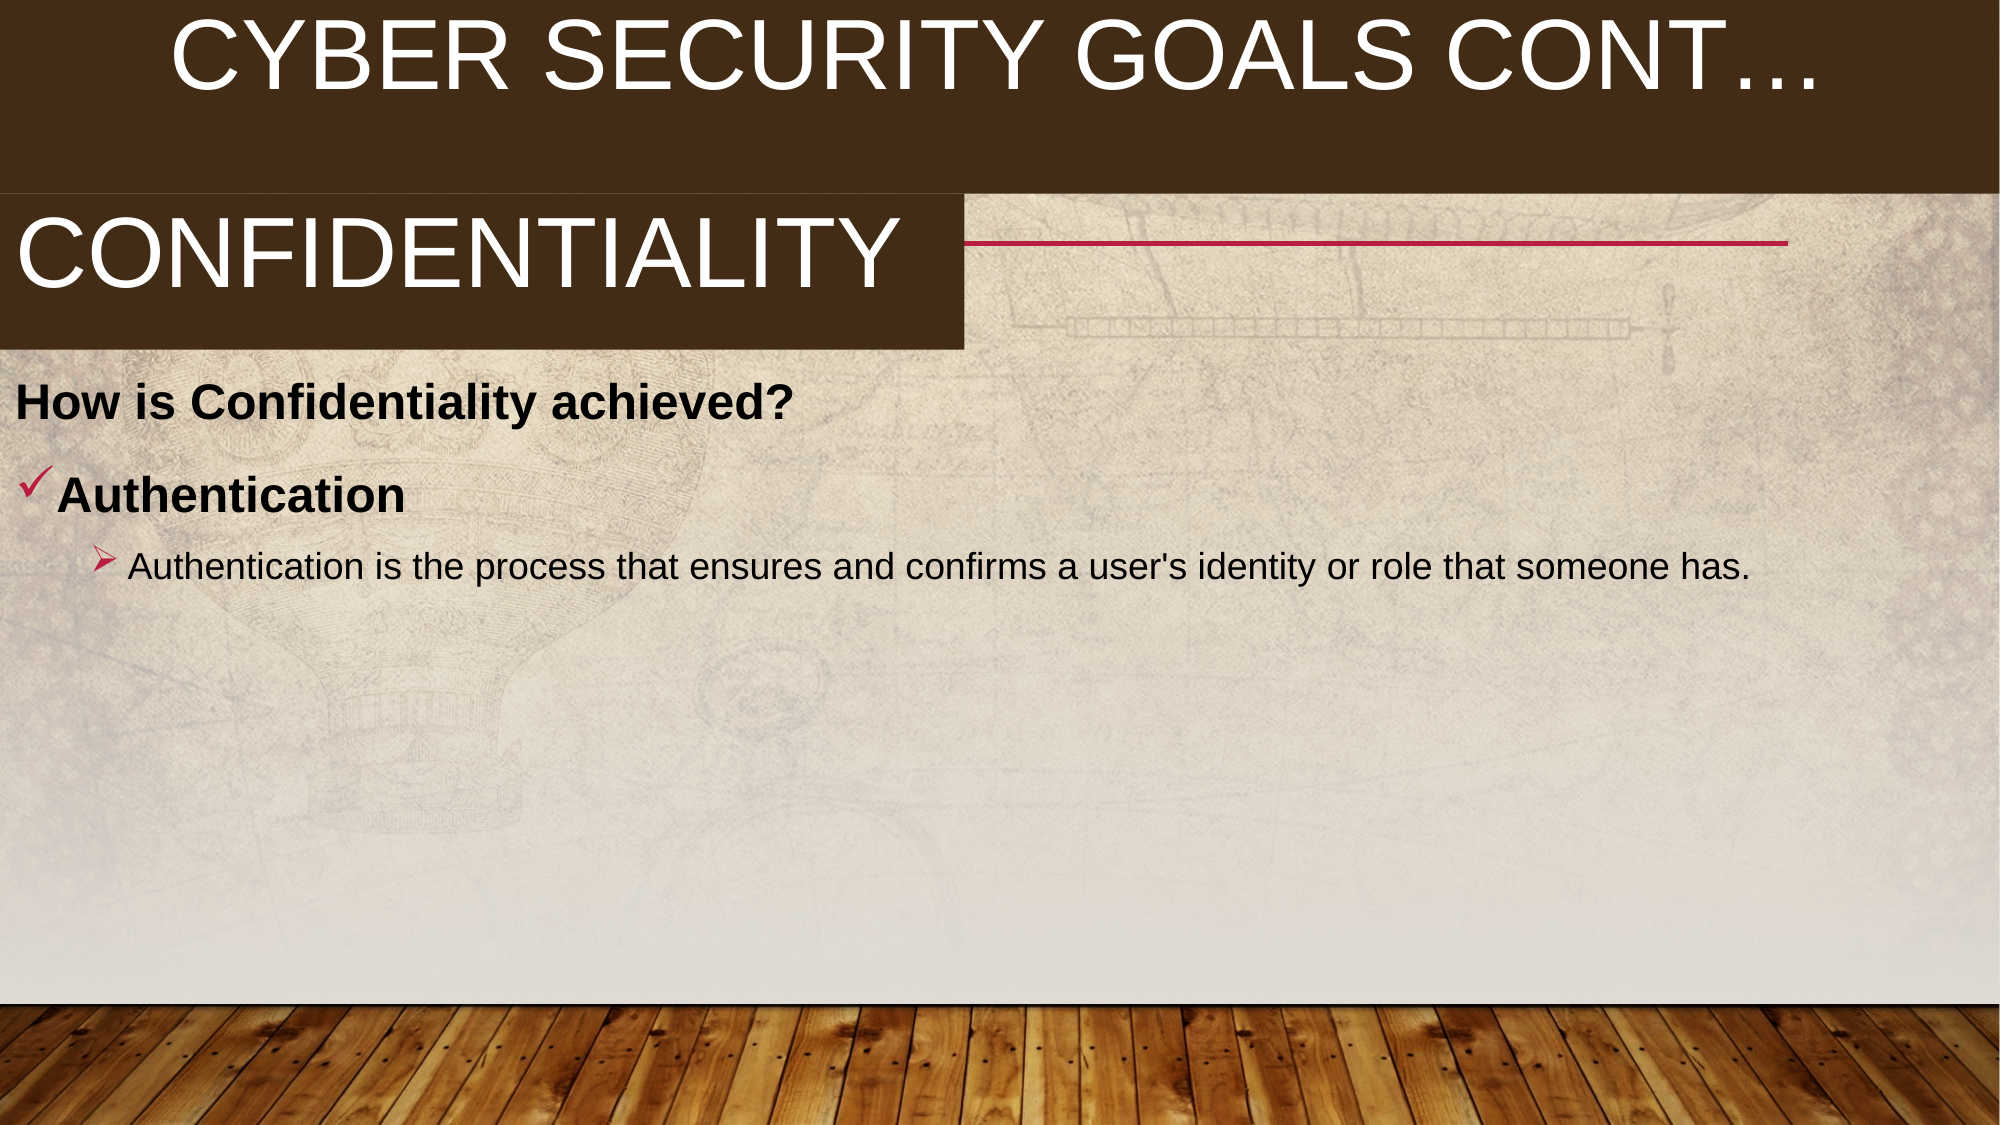

21
# CYBER SECURITY GOALS CONT…
CONFIDENTIALITY
How is Confidentiality achieved?
Authentication
Authentication is the process that ensures and confirms a user's identity or role that someone has.